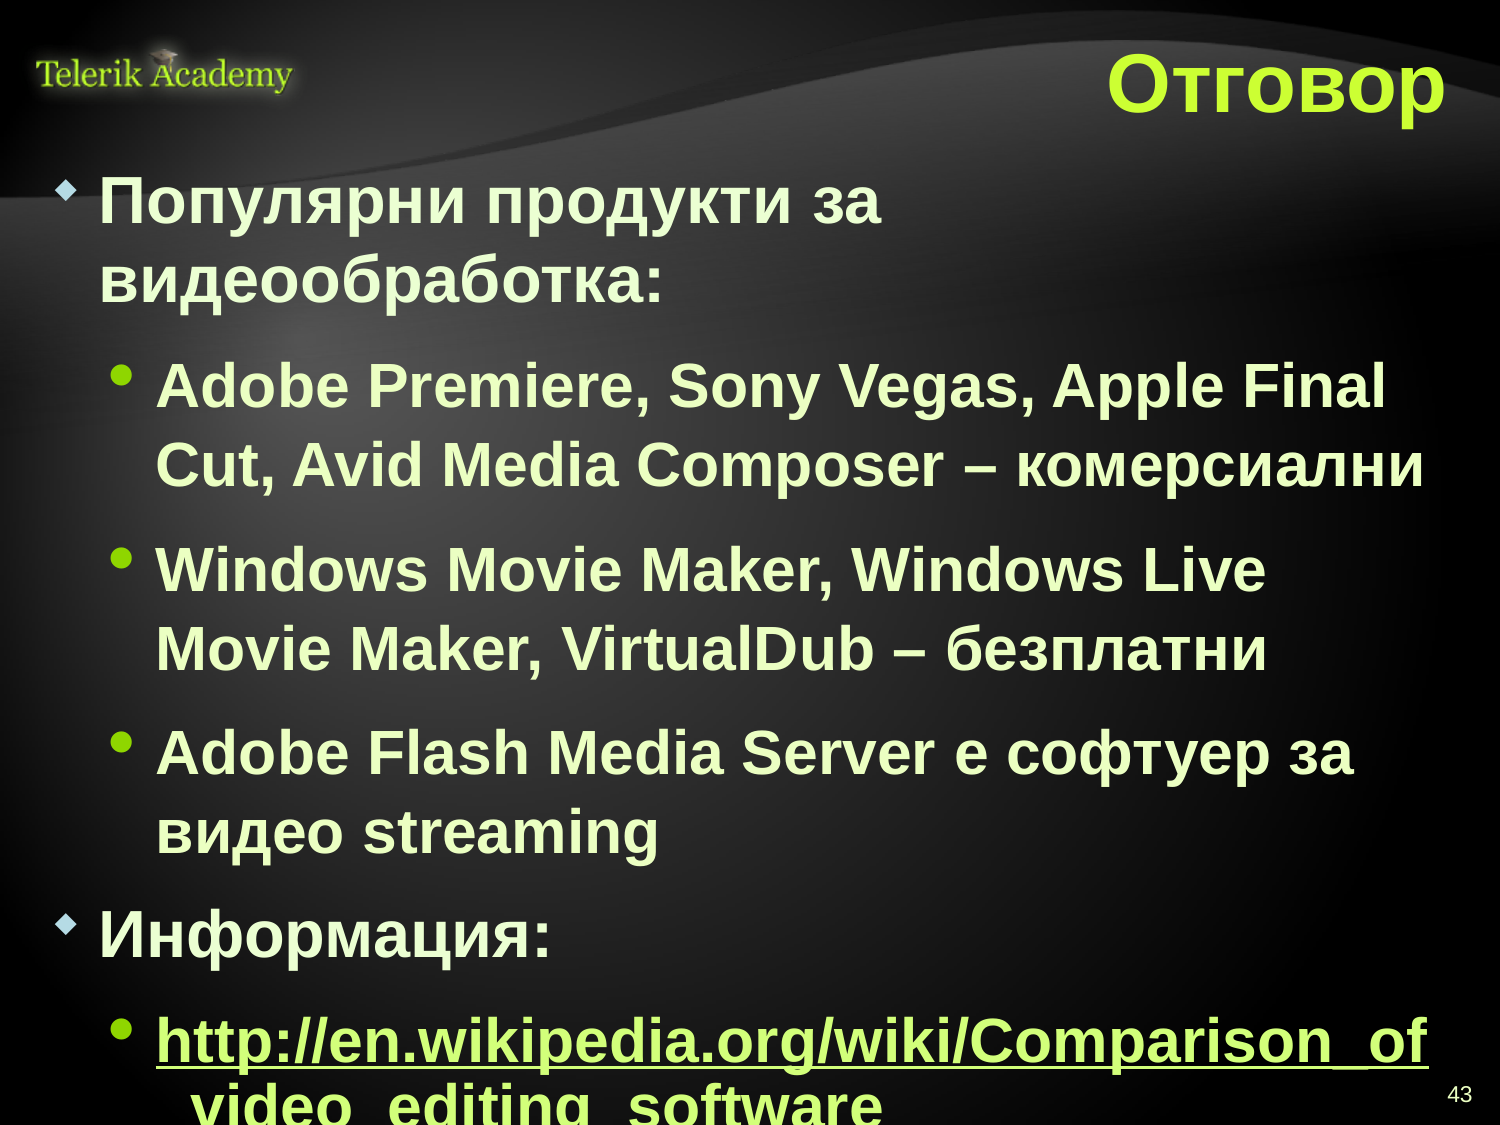

# Отговор
Популярни продукти за видеообработка:
Adobe Premiere, Sony Vegas, Apple Final Cut, Avid Media Composer – комерсиални
Windows Movie Maker, Windows Live Movie Maker, VirtualDub – безплатни
Adobe Flash Media Server е софтуер за видео streaming
Информация:
http://en.wikipedia.org/wiki/Comparison_of_video_editing_software
43